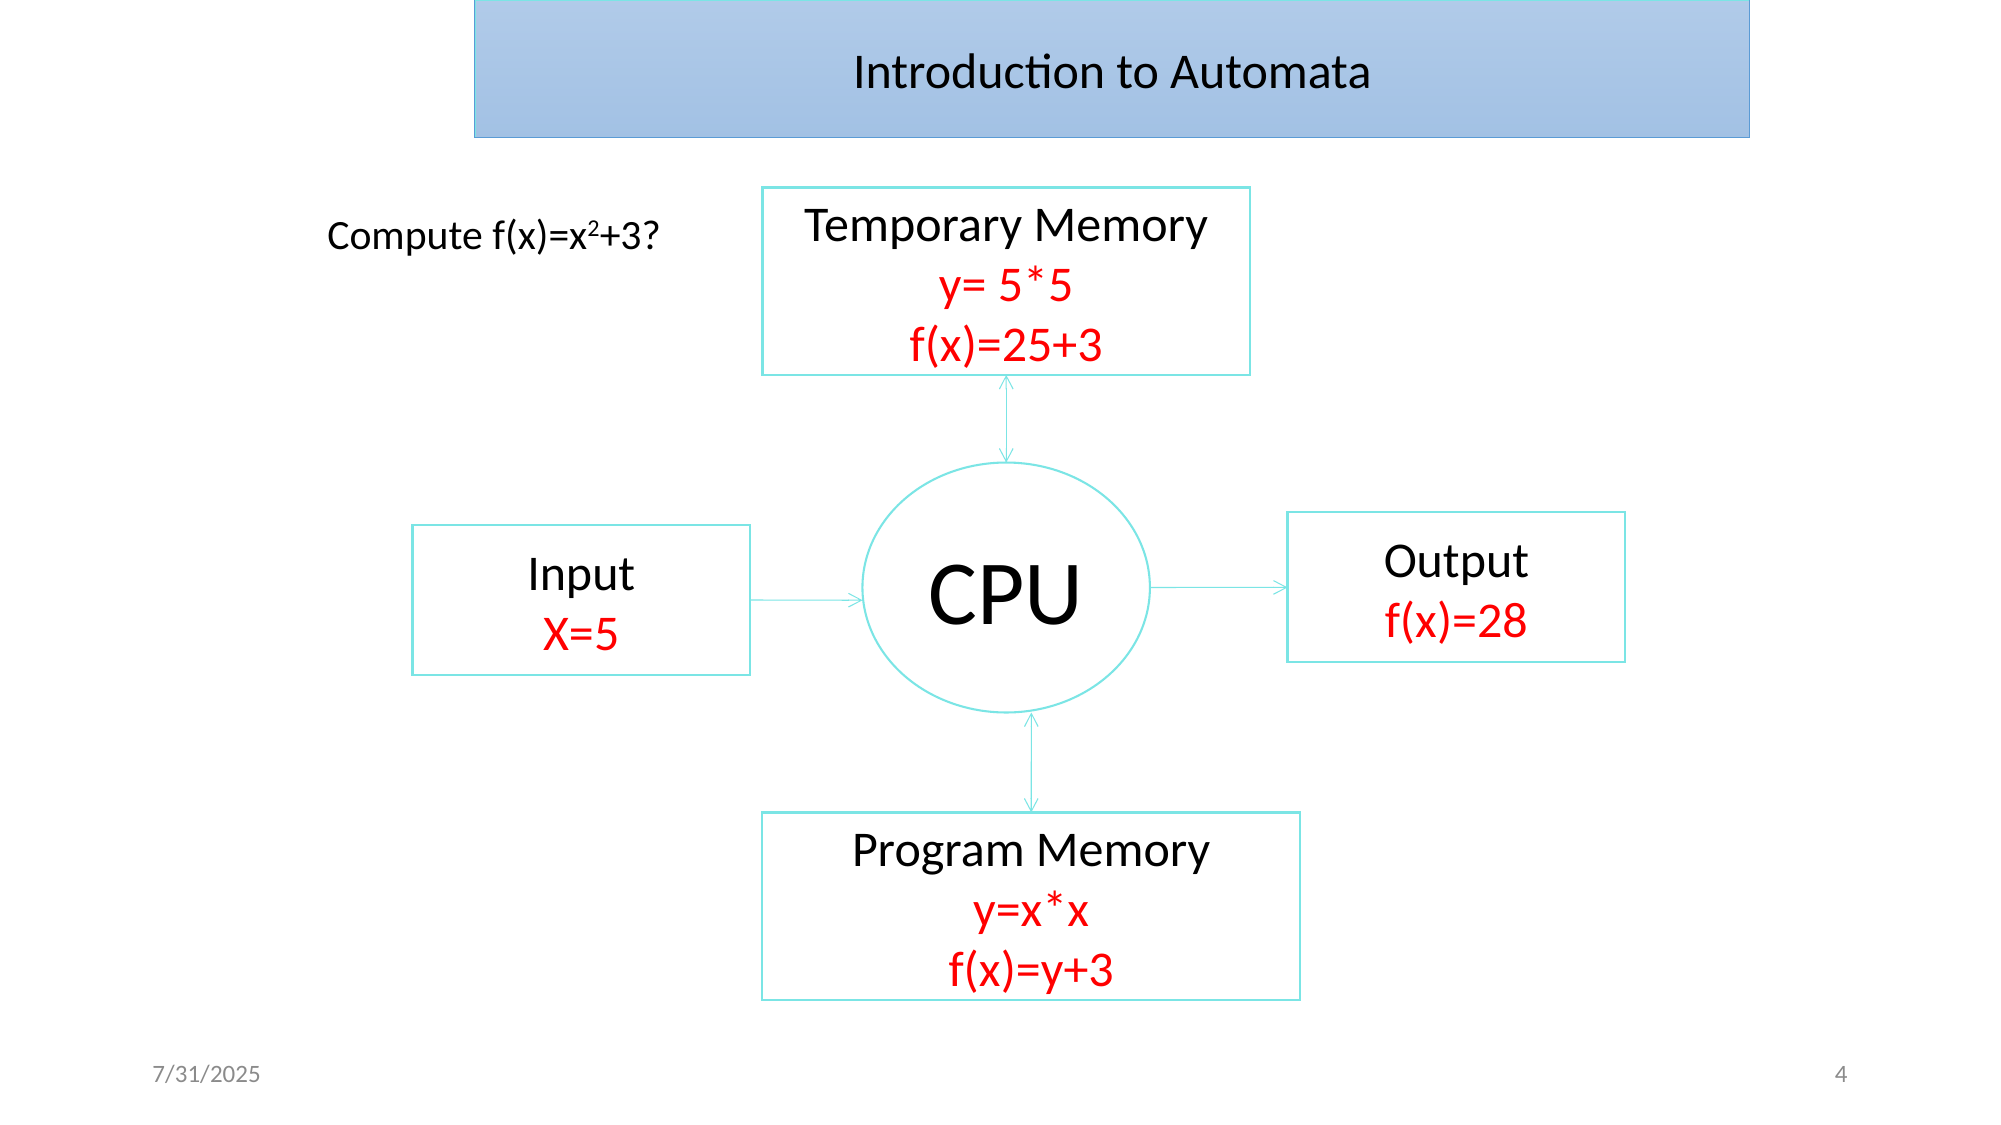

Introduction to Automata
Temporary Memory
y= 5*5
f(x)=25+3
CPU
Output
f(x)=28
Input
X=5
Program Memory
y=x*x
f(x)=y+3
Compute f(x)=x2+3?
7/31/2025
4